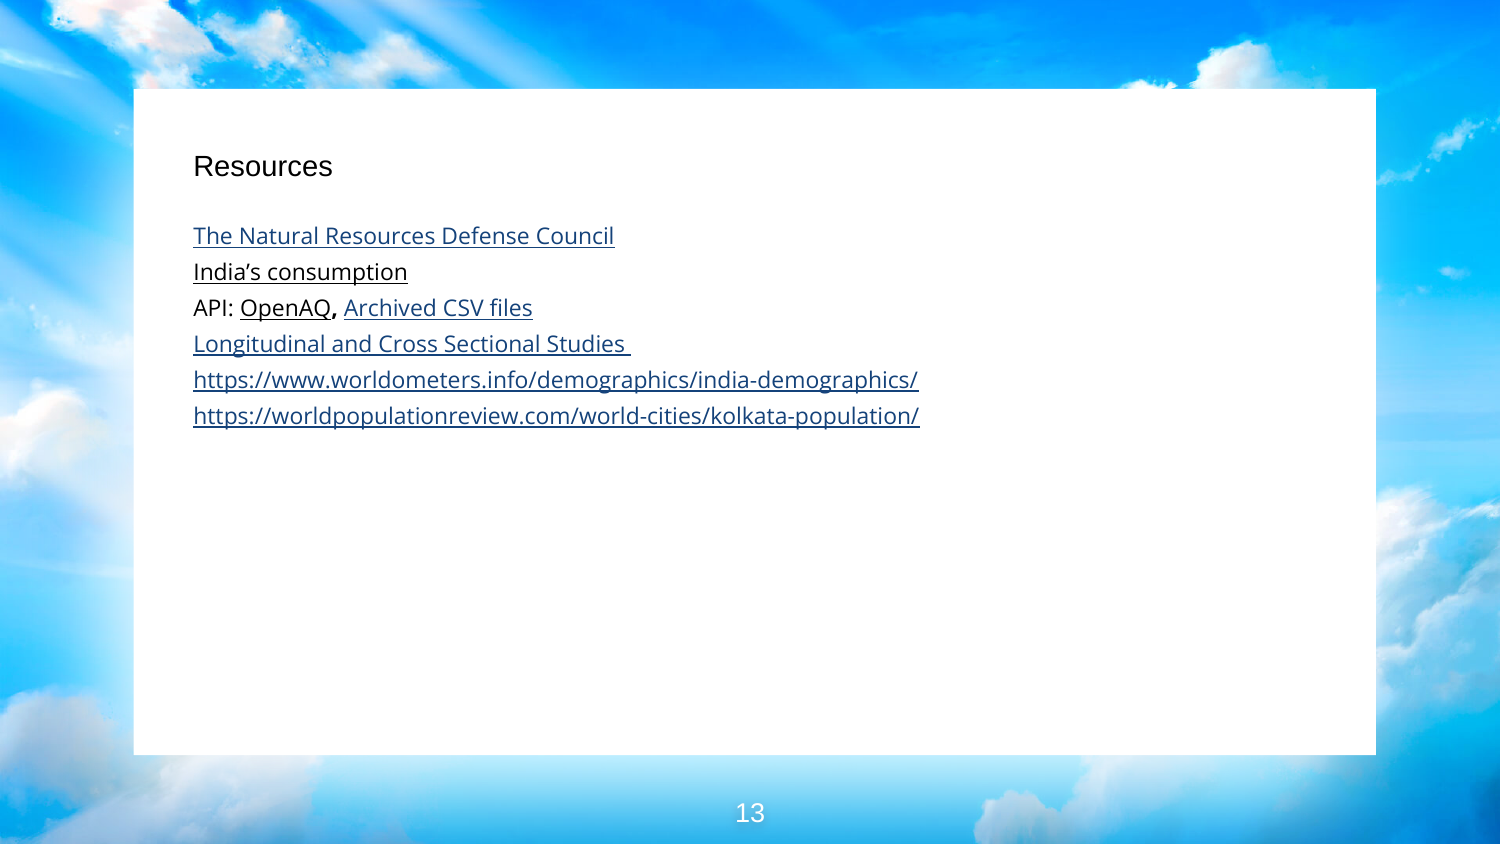

Resources

The Natural Resources Defense Council
India’s consumption
API: OpenAQ, Archived CSV files
Longitudinal and Cross Sectional Studies
https://www.worldometers.info/demographics/india-demographics/
https://worldpopulationreview.com/world-cities/kolkata-population/

13